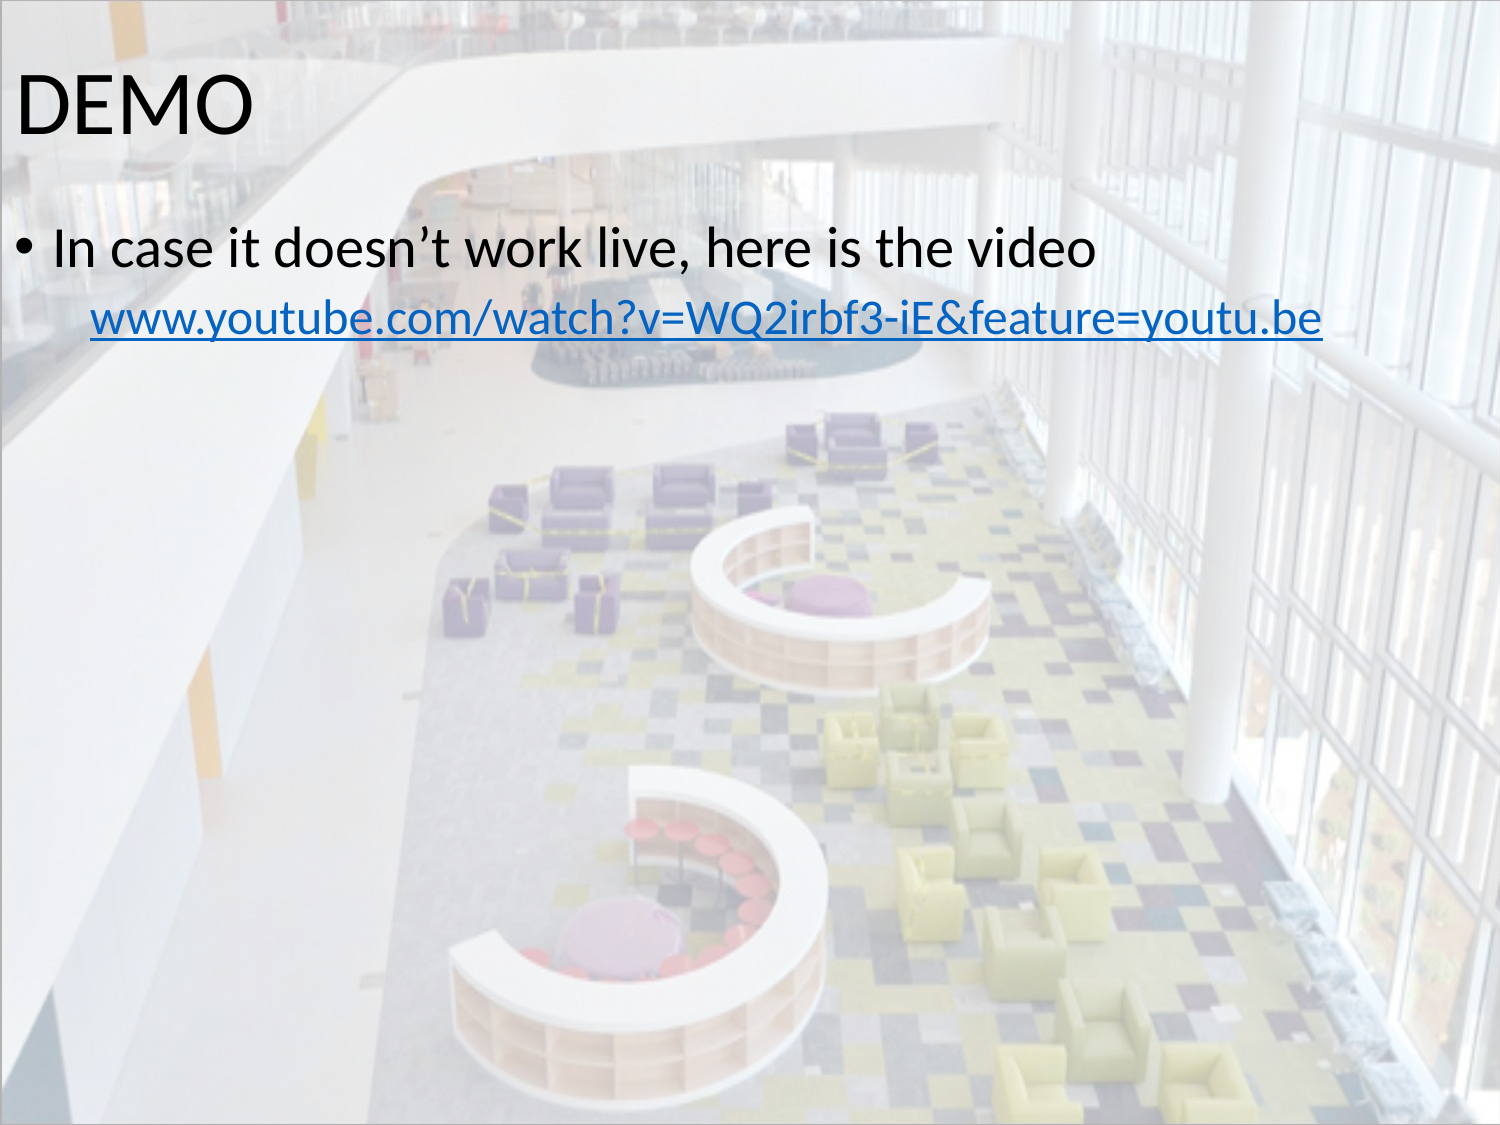

# DEMO
In case it doesn’t work live, here is the video
www.youtube.com/watch?v=WQ2irbf3-iE&feature=youtu.be